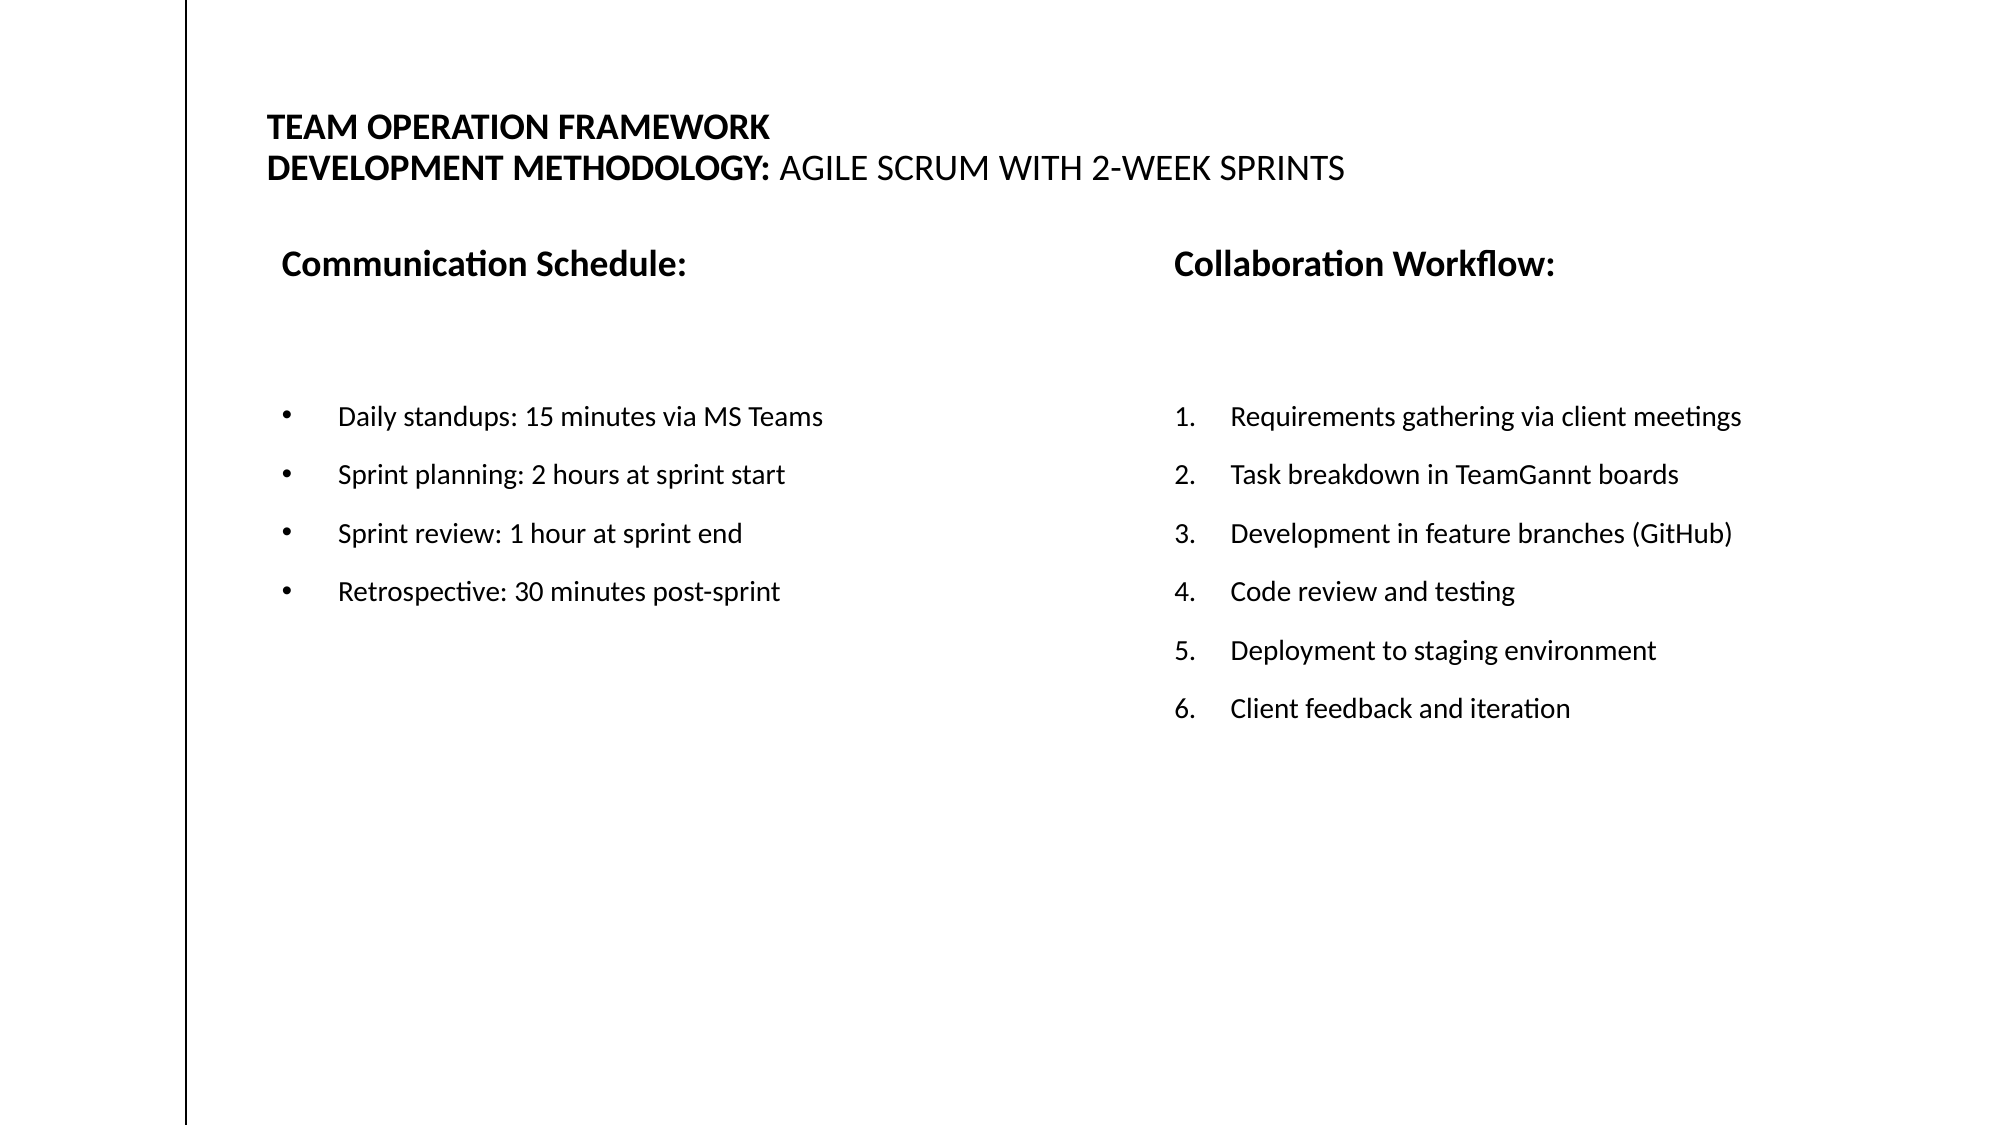

# Team Operation Framework Development Methodology: Agile Scrum with 2-week sprints
Communication Schedule:

Collaboration Workflow:

Daily standups: 15 minutes via MS Teams
Sprint planning: 2 hours at sprint start
Sprint review: 1 hour at sprint end
Retrospective: 30 minutes post-sprint

Requirements gathering via client meetings
Task breakdown in TeamGannt boards
Development in feature branches (GitHub)
Code review and testing
Deployment to staging environment
Client feedback and iteration